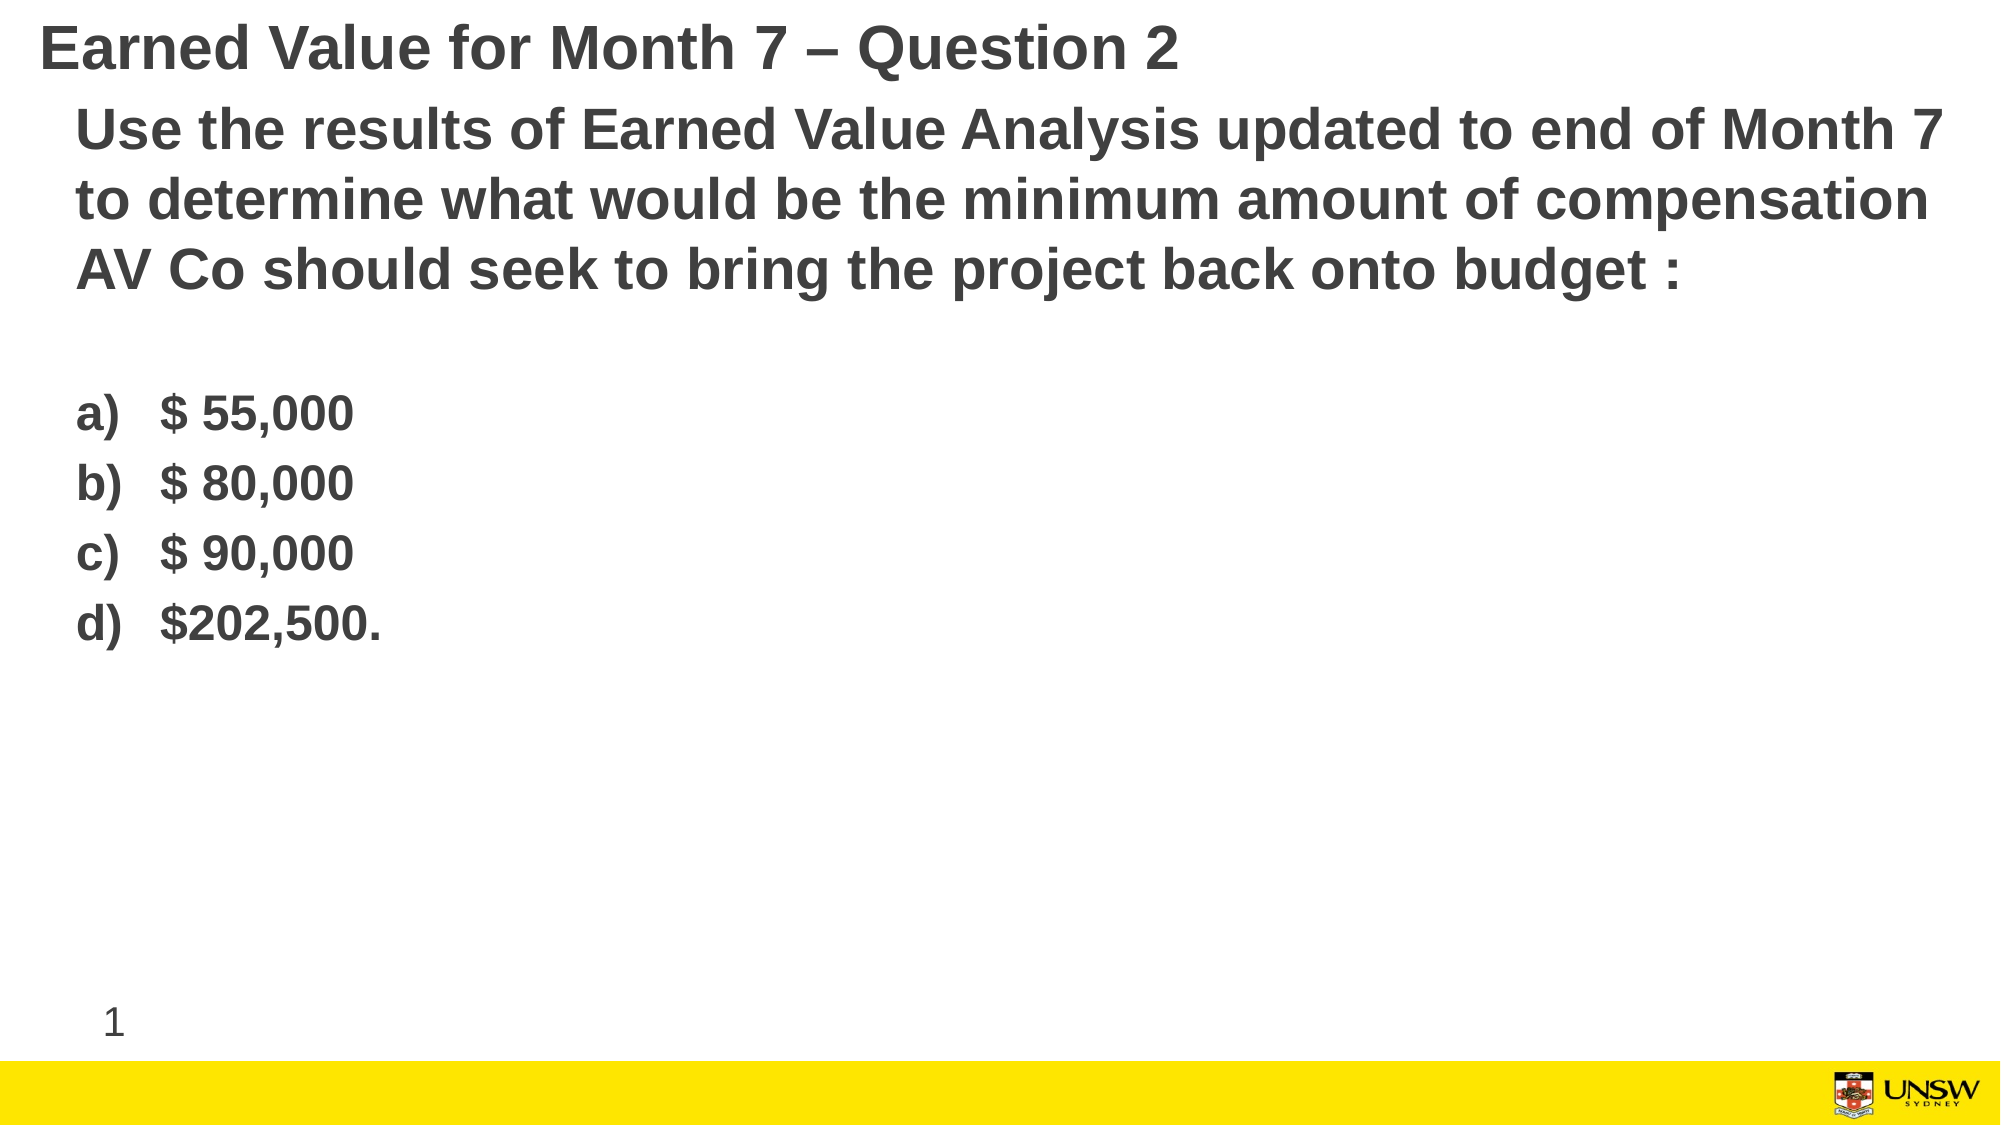

# Earned Value for Month 7 – Question 2
Use the results of Earned Value Analysis updated to end of Month 7 to determine what would be the minimum amount of compensation AV Co should seek to bring the project back onto budget :

$ 55,000
$ 80,000
$ 90,000
$202,500.

1